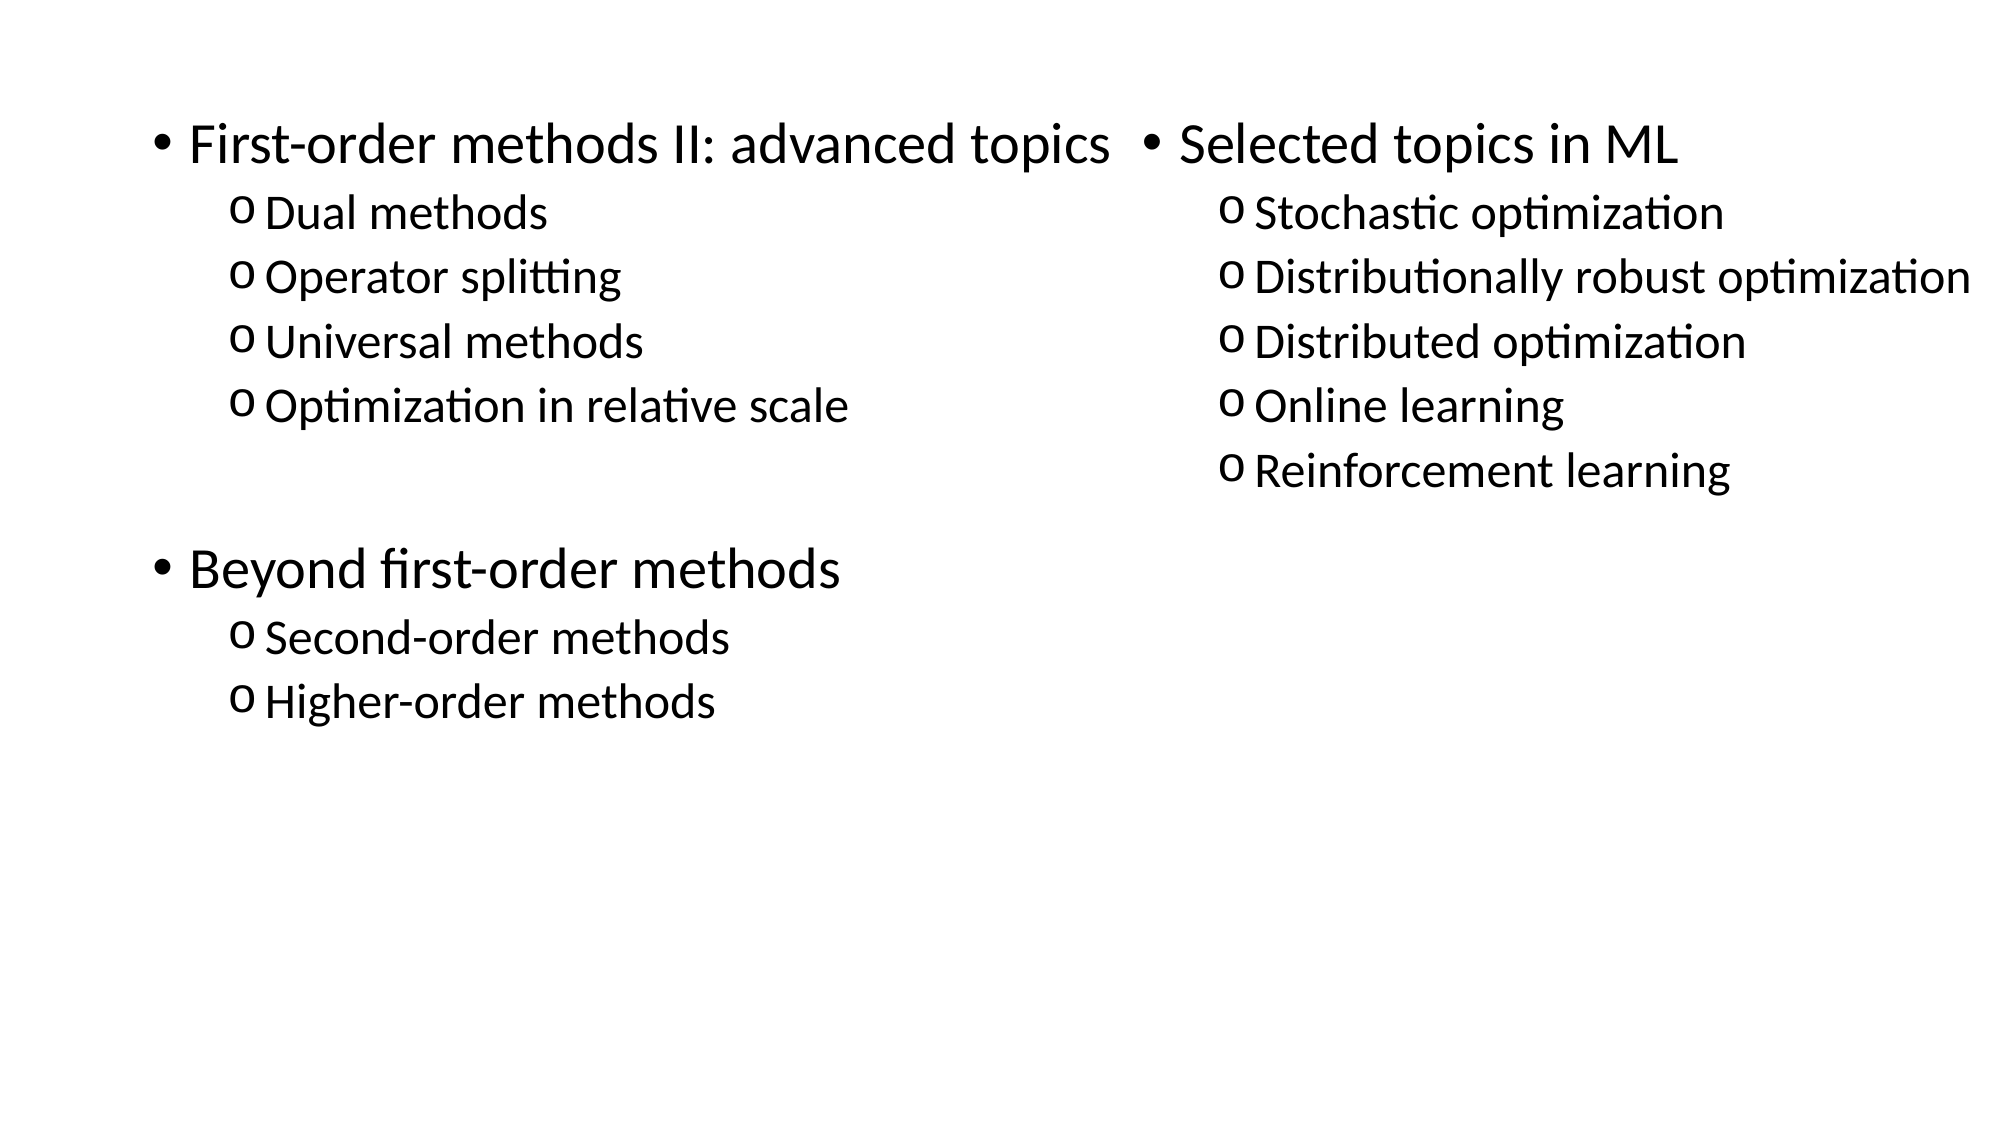

First-order methods II: advanced topics
Dual methods
Operator splitting
Universal methods
Optimization in relative scale

Beyond first-order methods
Second-order methods
Higher-order methods

Selected topics in ML
Stochastic optimization
Distributionally robust optimization
Distributed optimization
Online learning
Reinforcement learning